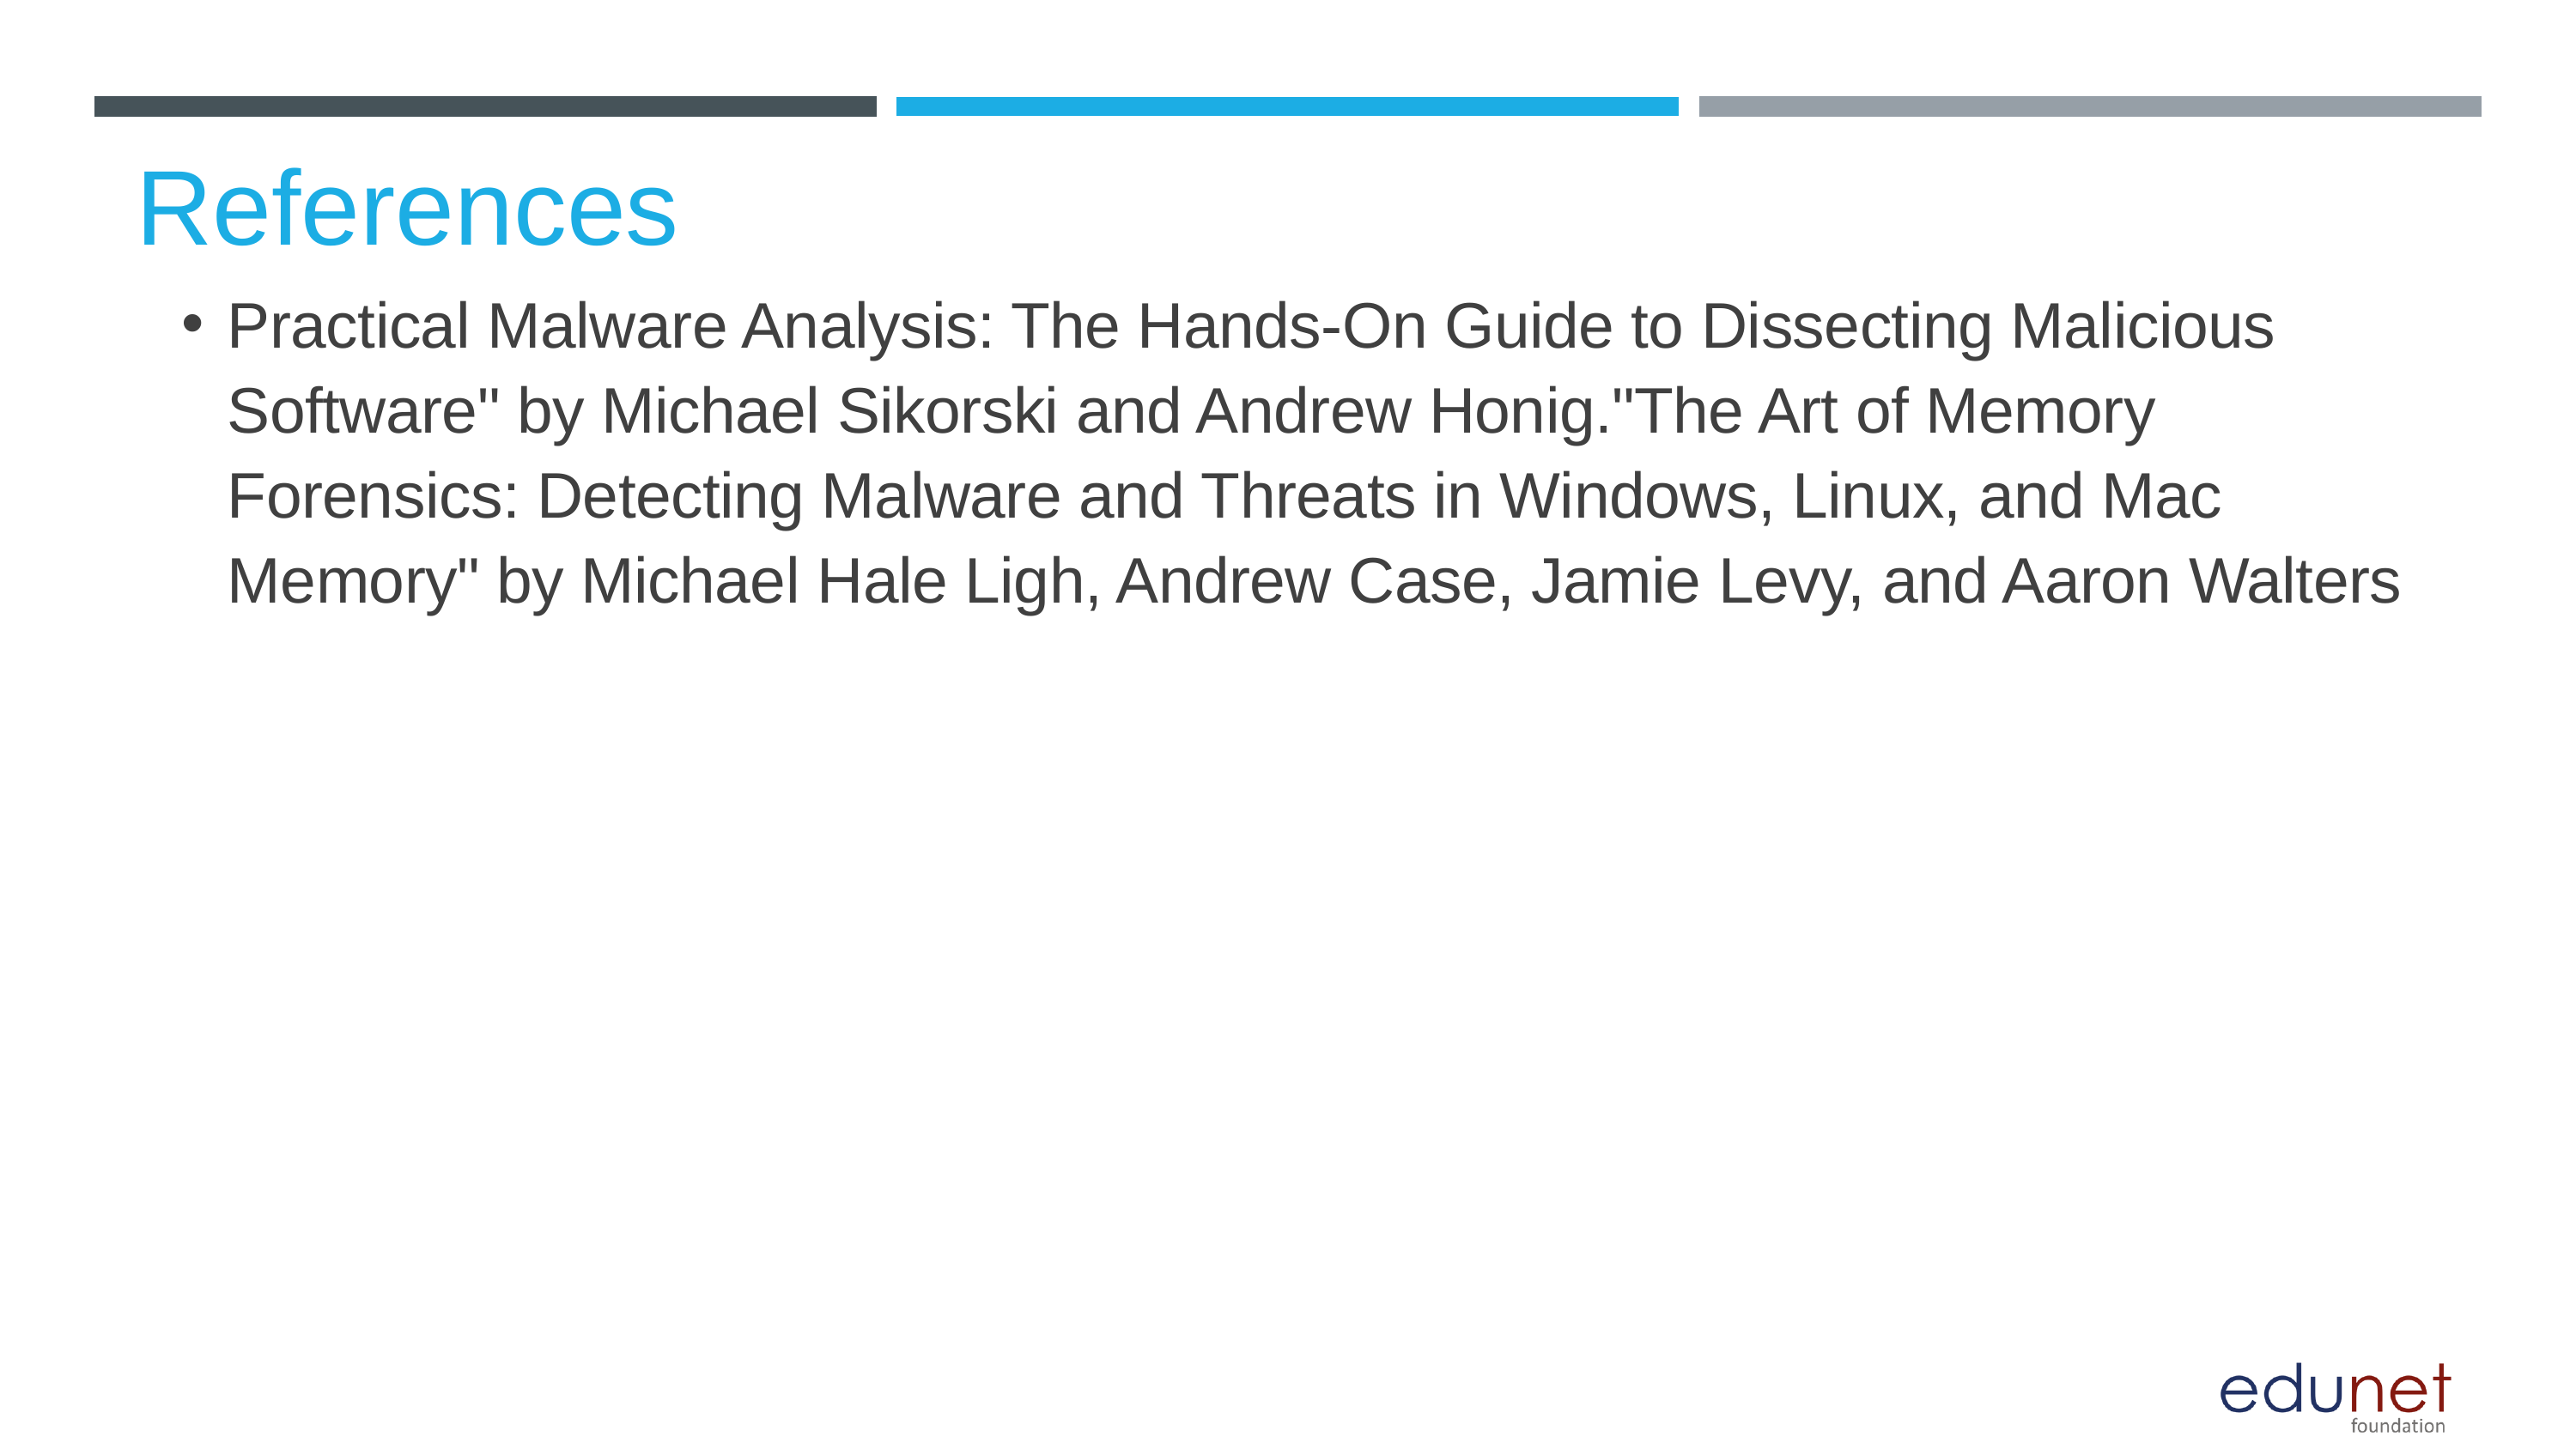

References
Practical Malware Analysis: The Hands-On Guide to Dissecting Malicious Software" by Michael Sikorski and Andrew Honig."The Art of Memory Forensics: Detecting Malware and Threats in Windows, Linux, and Mac Memory" by Michael Hale Ligh, Andrew Case, Jamie Levy, and Aaron Walters